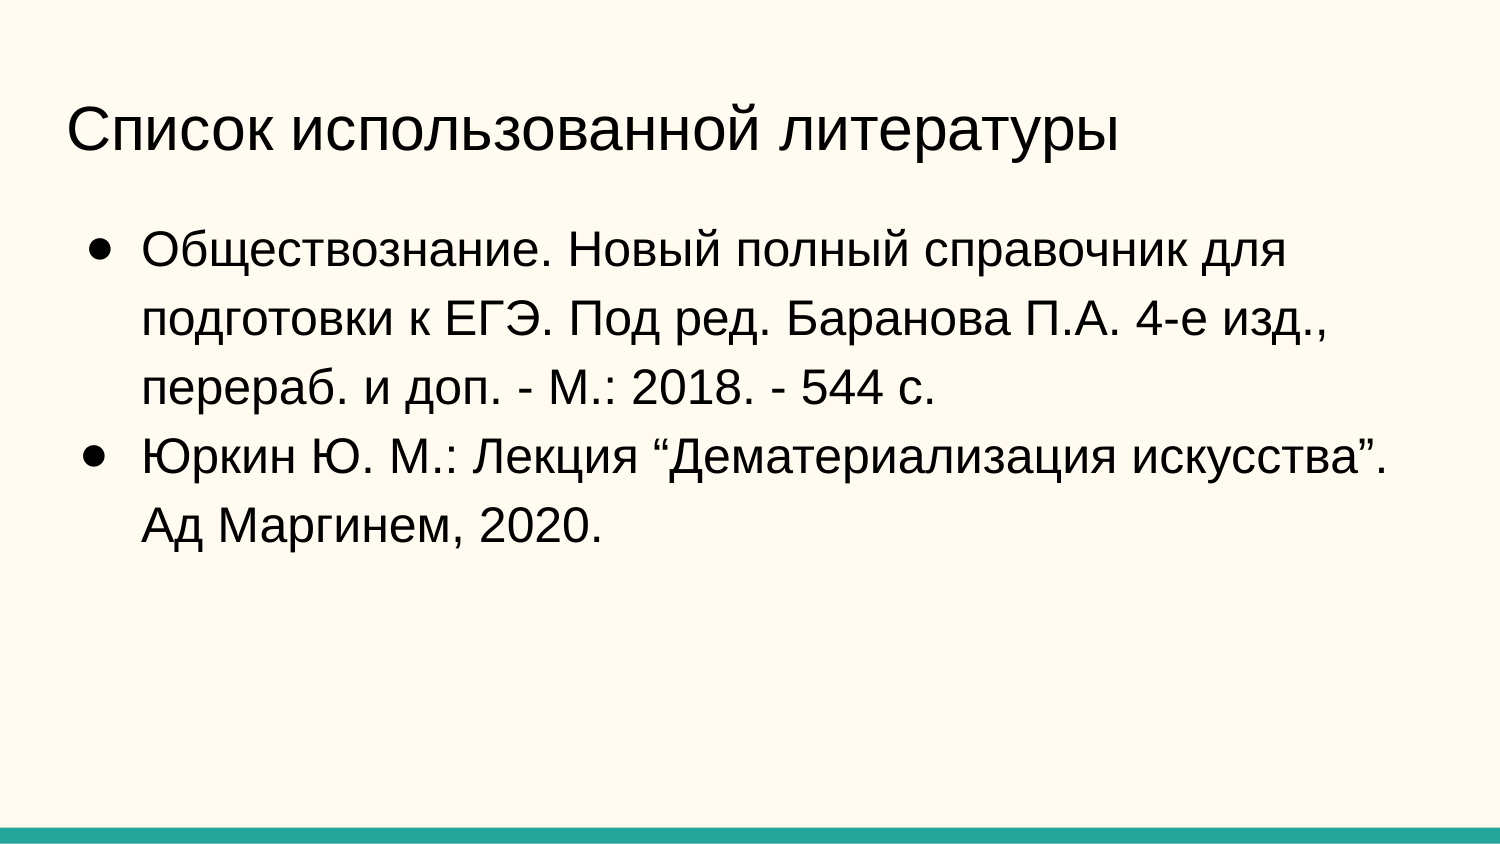

# Список использованной литературы
Обществознание. Новый полный справочник для подготовки к ЕГЭ. Под ред. Баранова П.А. 4-е изд., перераб. и доп. - М.: 2018. - 544 с.
Юркин Ю. М.: Лекция “Дематериализация искусства”. Ад Маргинем, 2020.